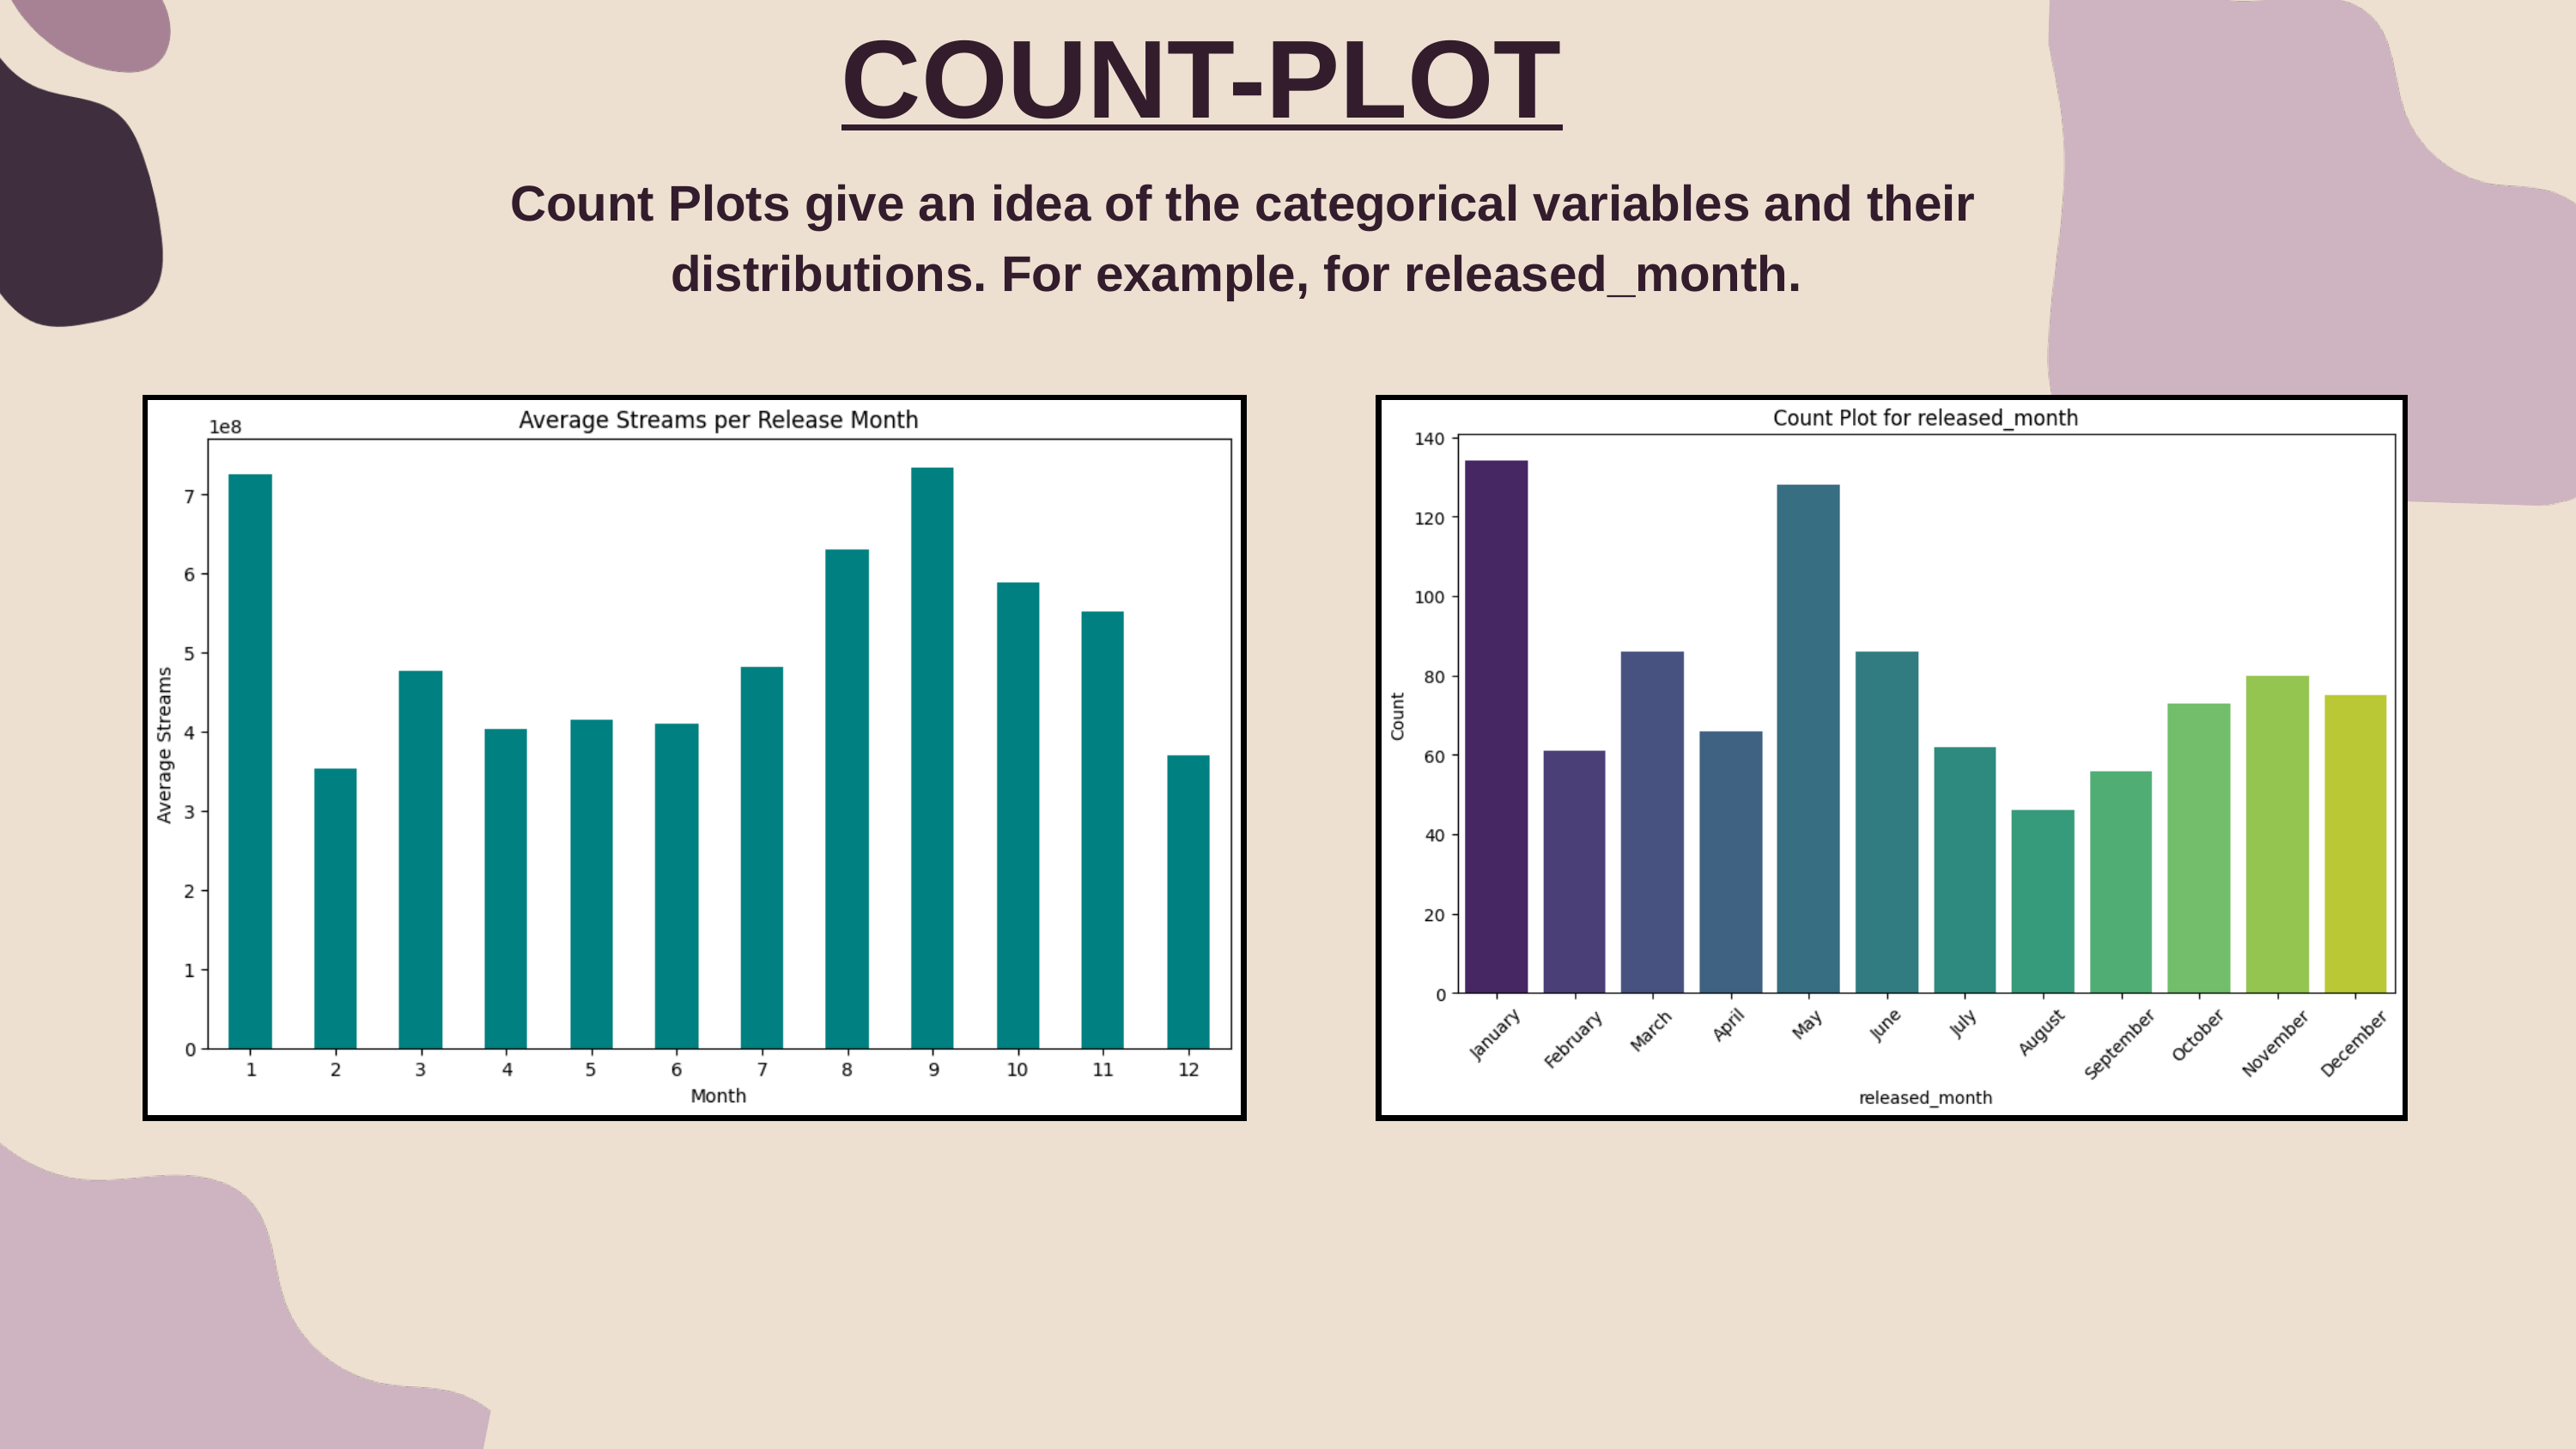

COUNT-PLOT
Count Plots give an idea of the categorical variables and their distributions. For example, for released_month.